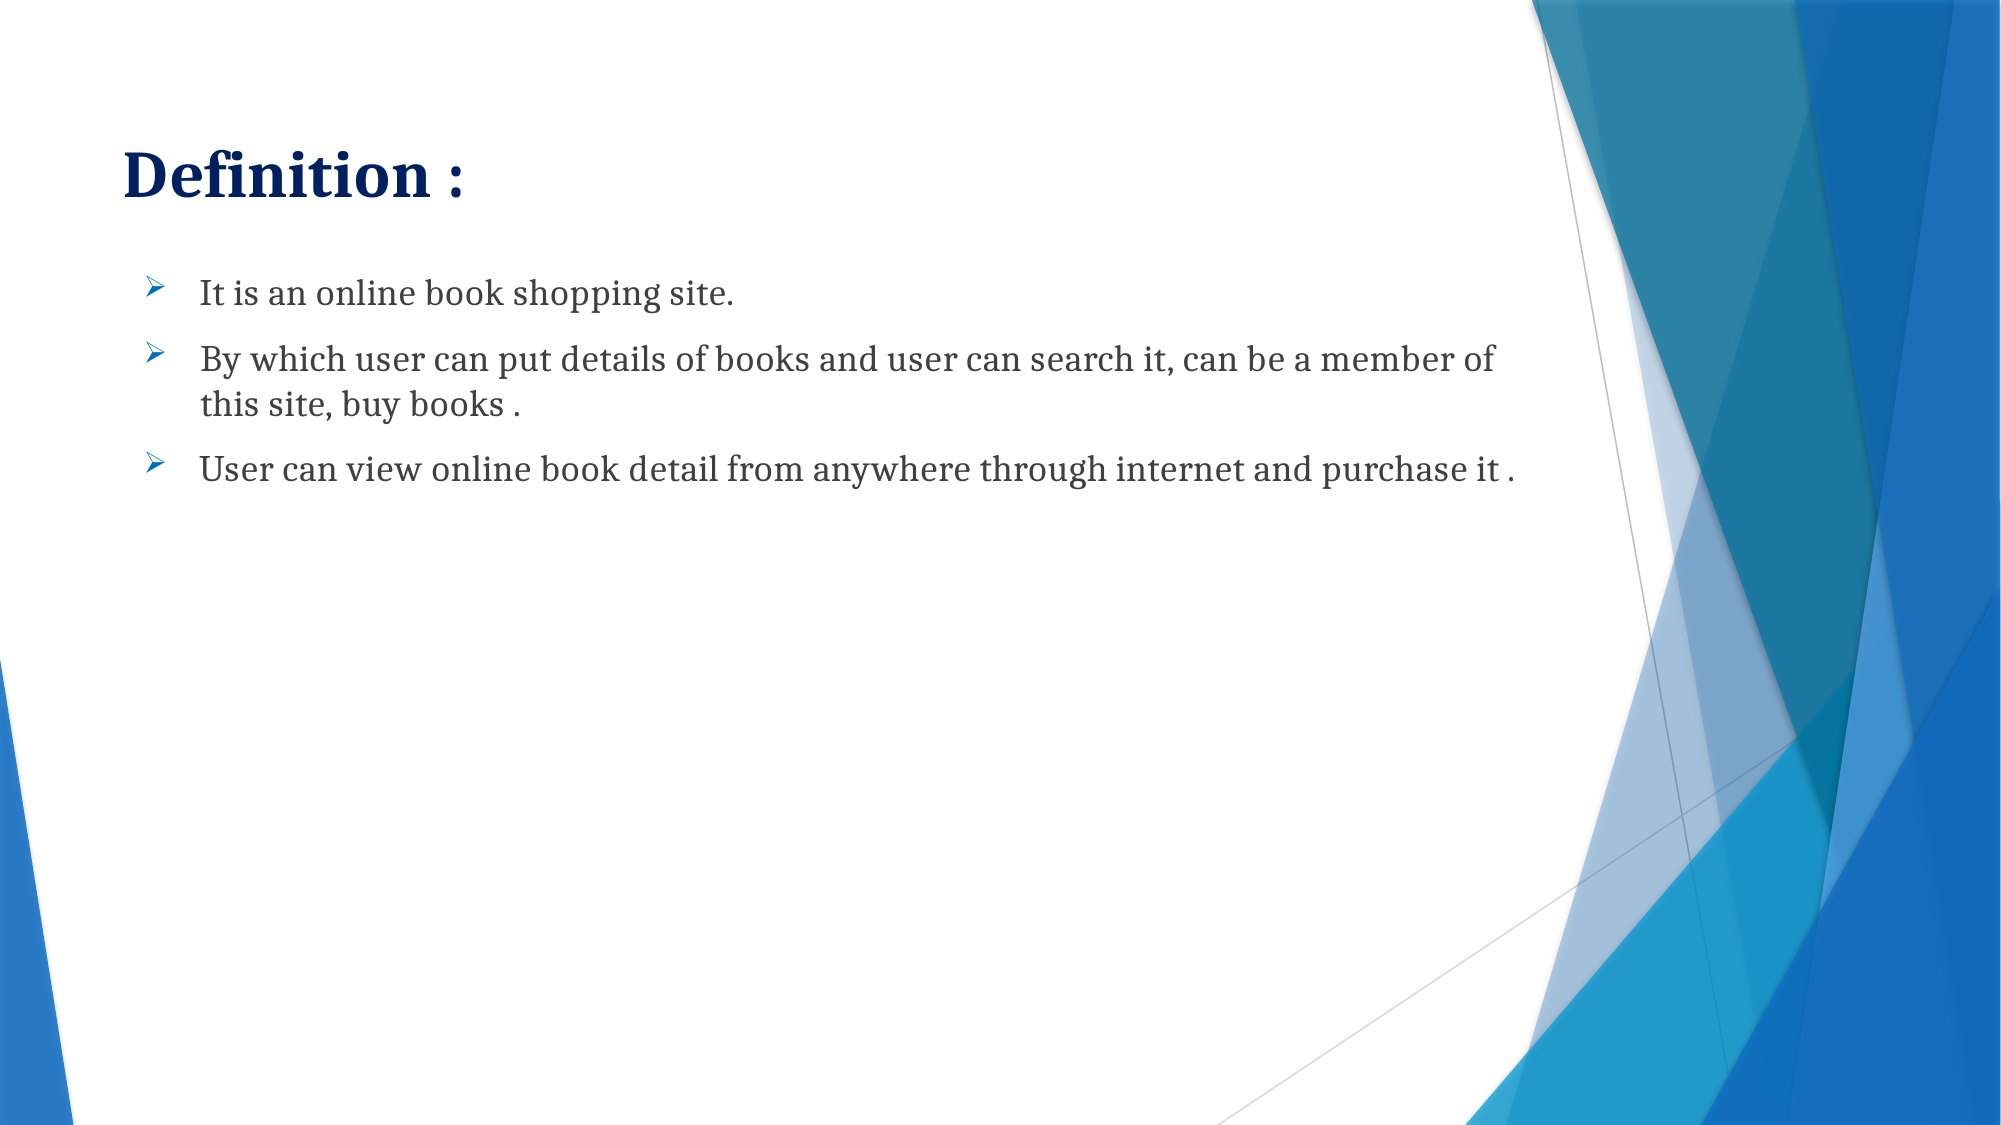

# Definition :
It is an online book shopping site.
By which user can put details of books and user can search it, can be a member of this site, buy books .
User can view online book detail from anywhere through internet and purchase it .